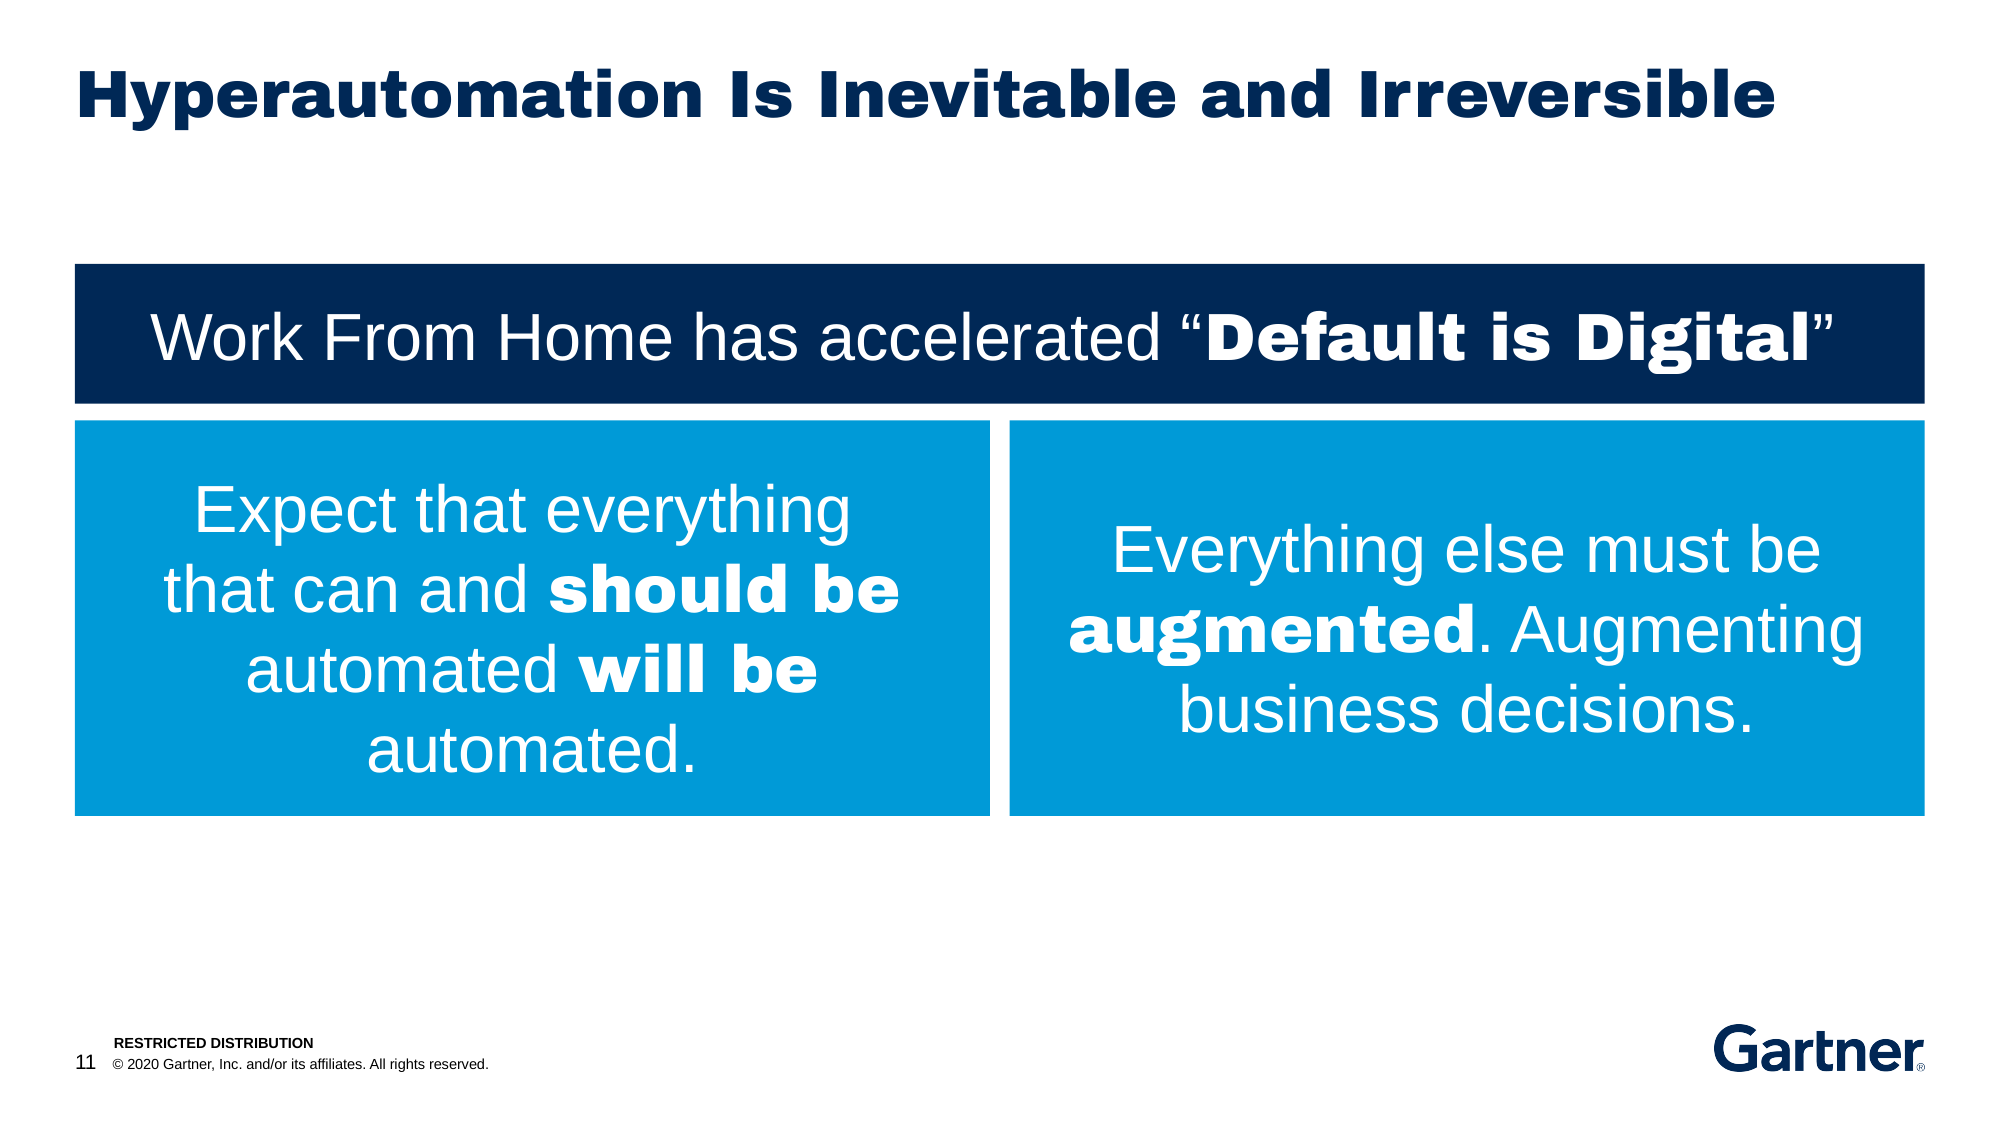

# Hyperautomation Is Inevitable and Irreversible
Work From Home has accelerated “Default is Digital”
Expect that everything
that can and should be automated will be automated.
Everything else must be augmented. Augmenting business decisions.